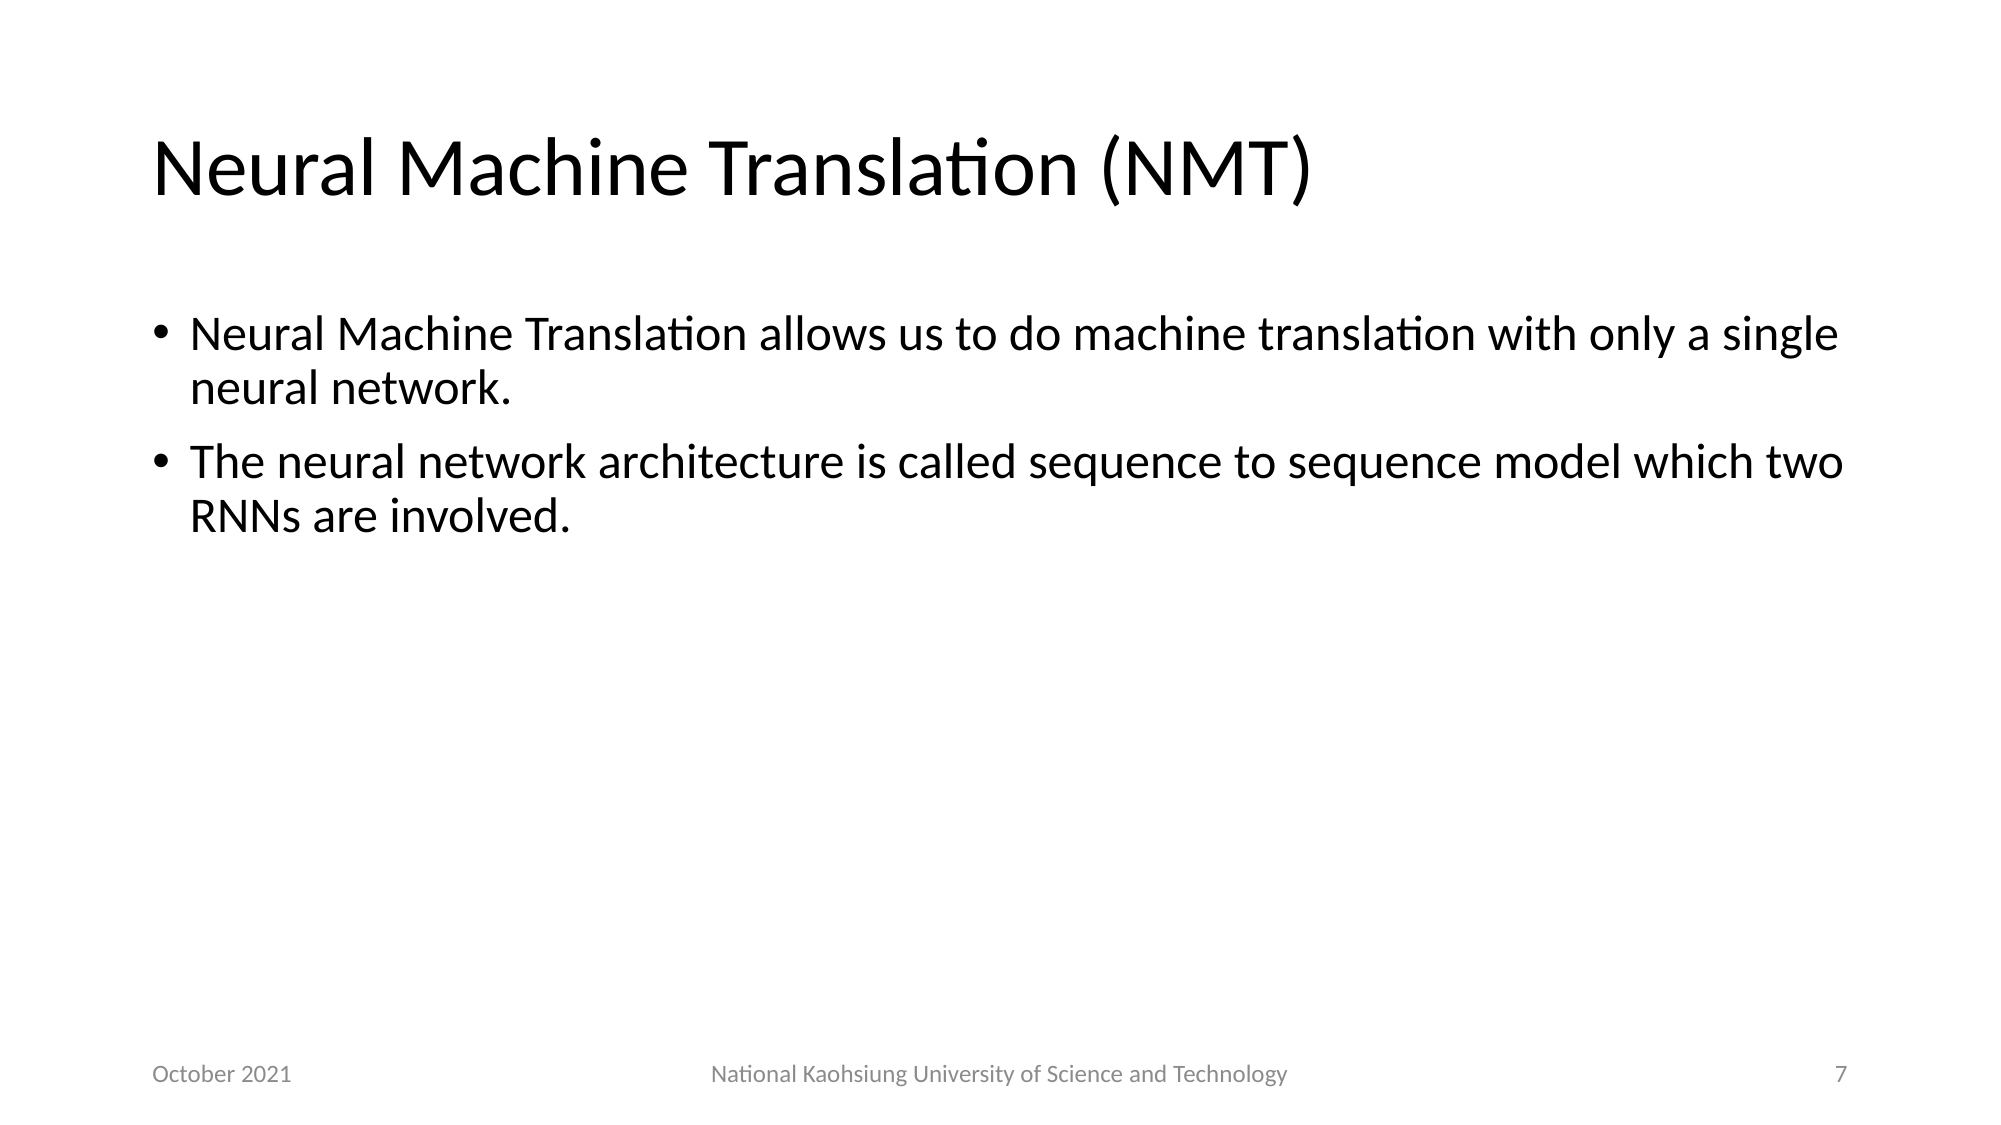

# Neural Machine Translation (NMT)
Neural Machine Translation allows us to do machine translation with only a single neural network.
The neural network architecture is called sequence to sequence model which two RNNs are involved.
October 2021
National Kaohsiung University of Science and Technology
7